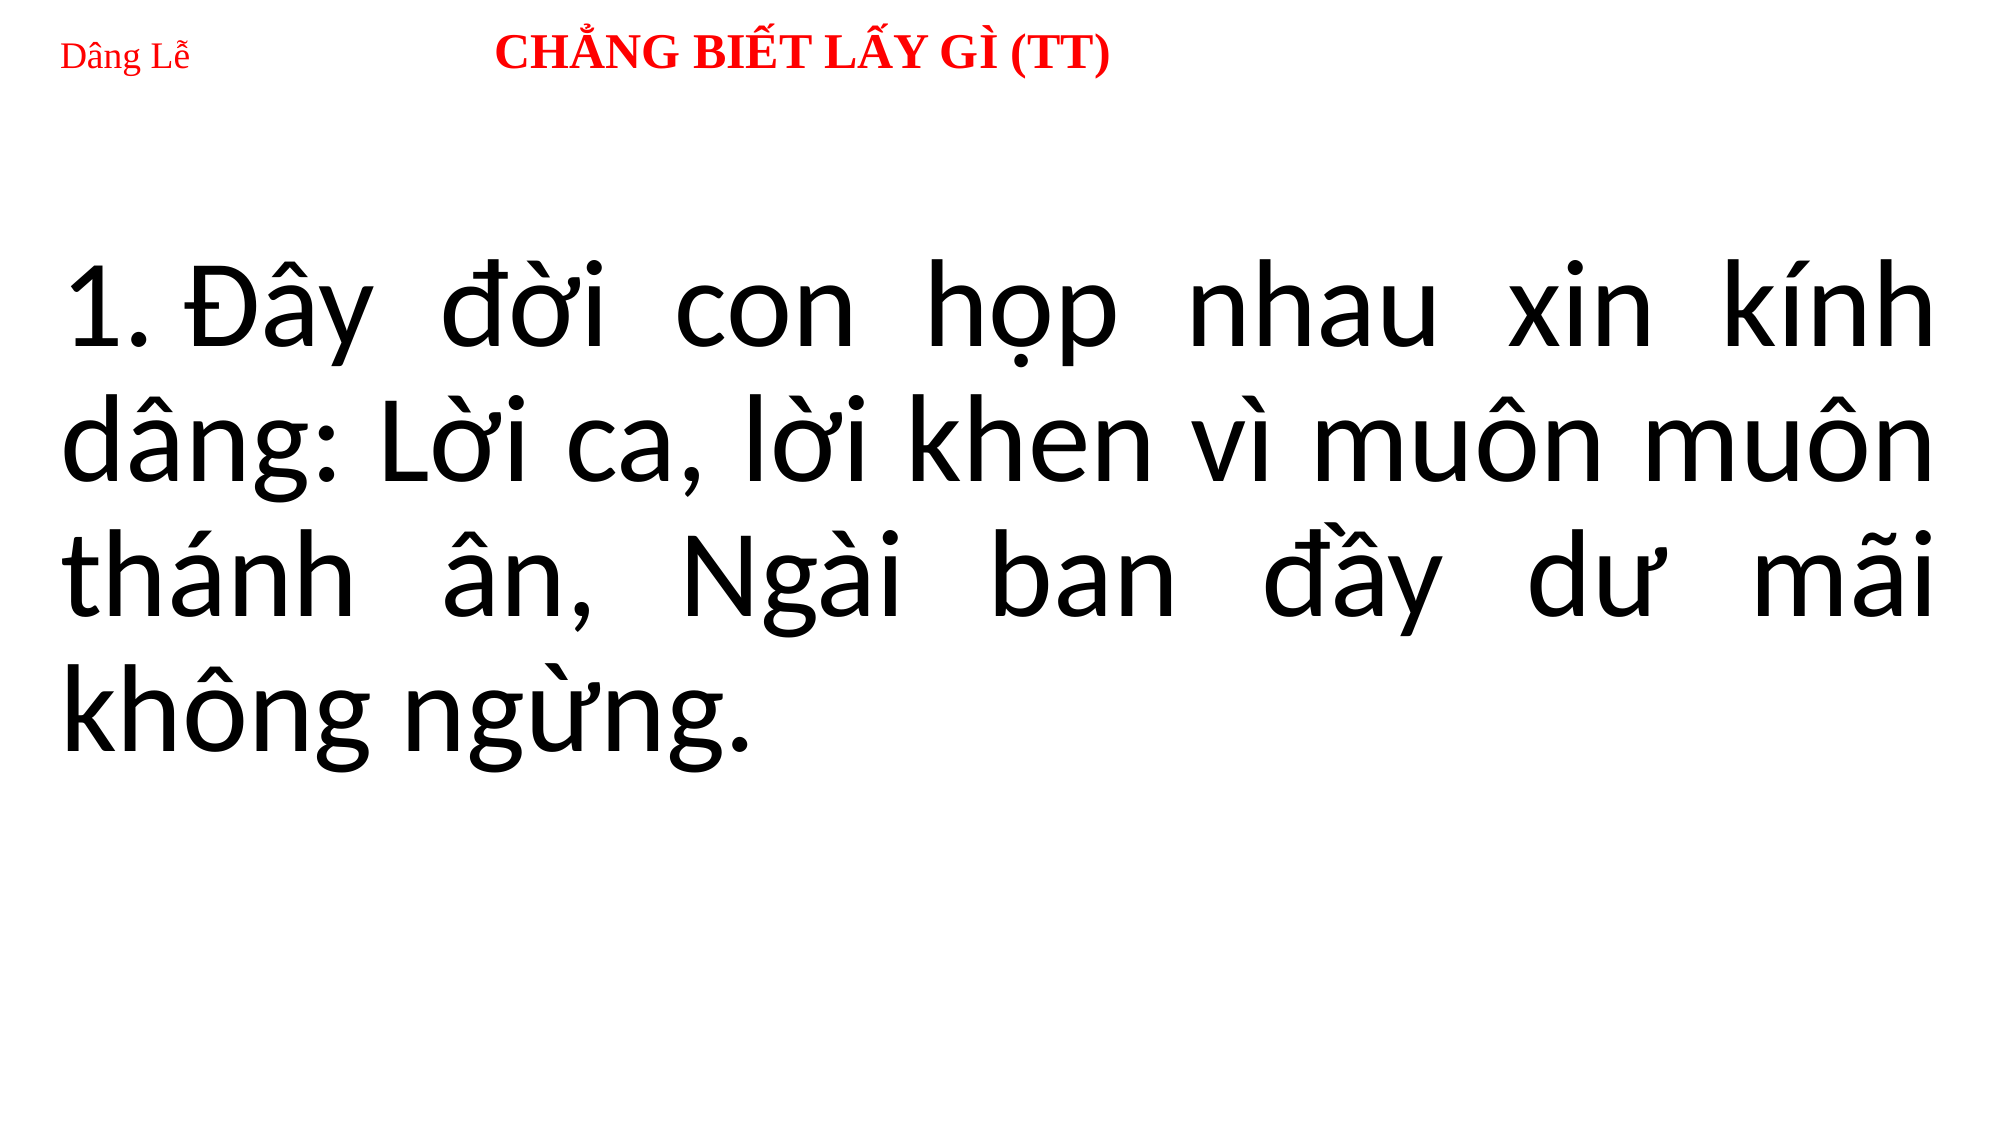

# Dâng Lễ                                CHẲNG BIẾT LẤY GÌ (TT)
1. Ðây đời con họp nhau xin kính dâng: Lời ca, lời khen vì muôn muôn thánh ân, Ngài ban đầy dư mãi không ngừng.